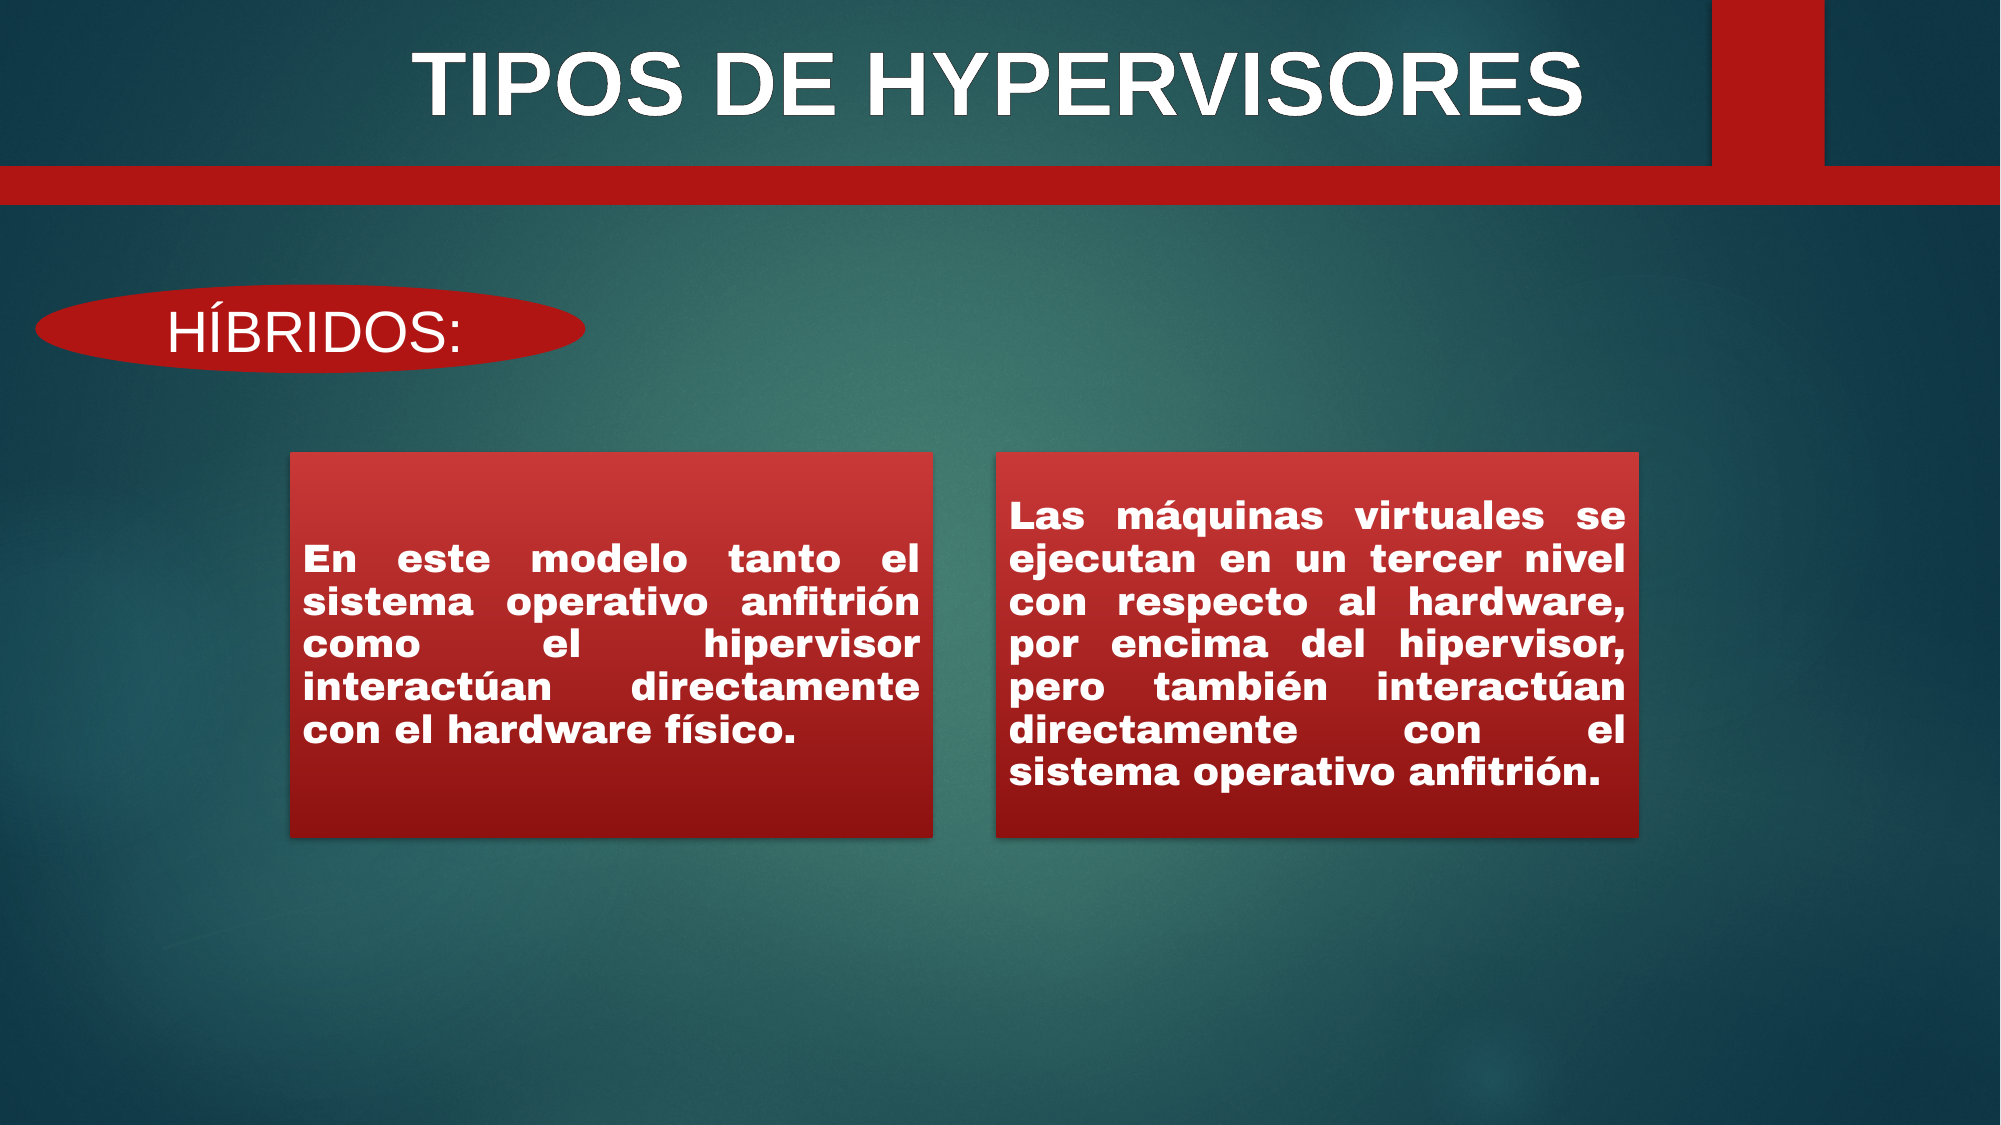

TIPOS DE HYPERVISORES

 HÍBRIDOS:
En este modelo tanto el sistema operativo anfitrión como el hipervisor interactúan directamente con el hardware físico.
Las máquinas virtuales se ejecutan en un tercer nivel con respecto al hardware, por encima del hipervisor, pero también interactúan directamente con el sistema operativo anfitrión.